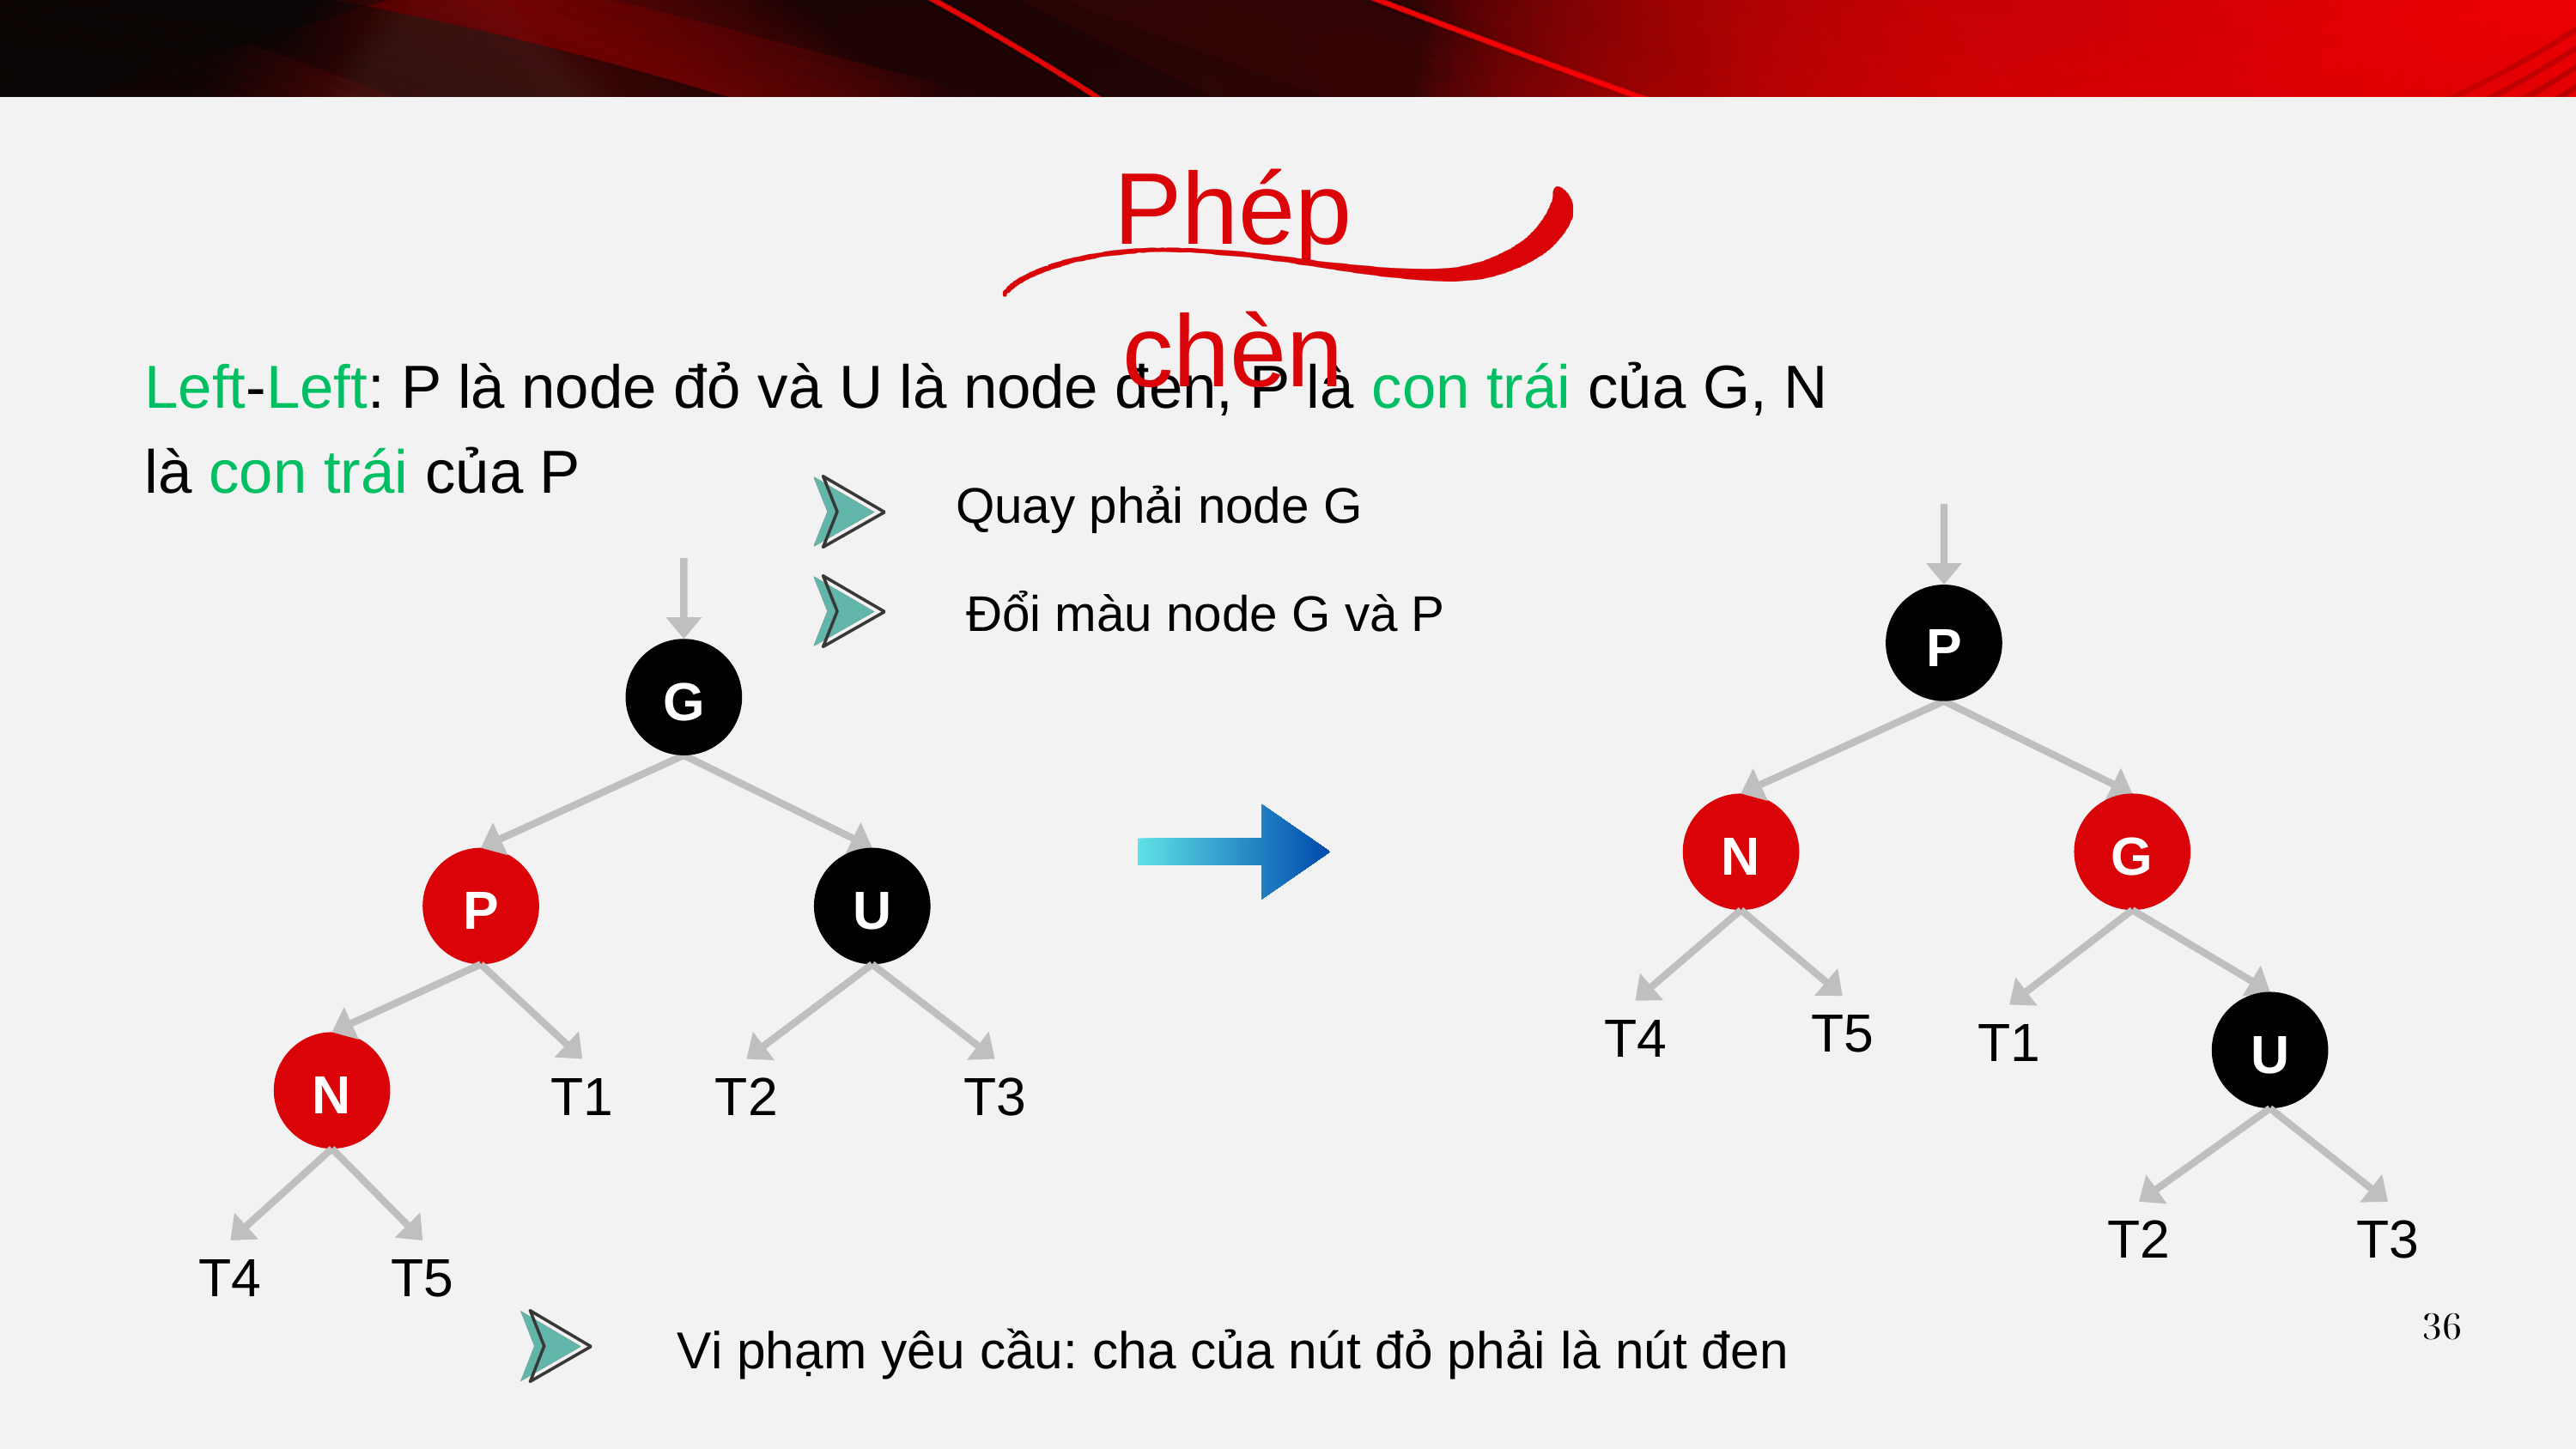

Phép chèn

Left-Left: P là node đỏ và U là node đen, P là con trái của G, N là con trái của P
Quay phải node G

P

N

G

T5

U
T4
T1

T2
T3

G

P

U

N
T1
T2
T3

T4
T5

Đổi màu node G và P

36

Vi phạm yêu cầu: cha của nút đỏ phải là nút đen